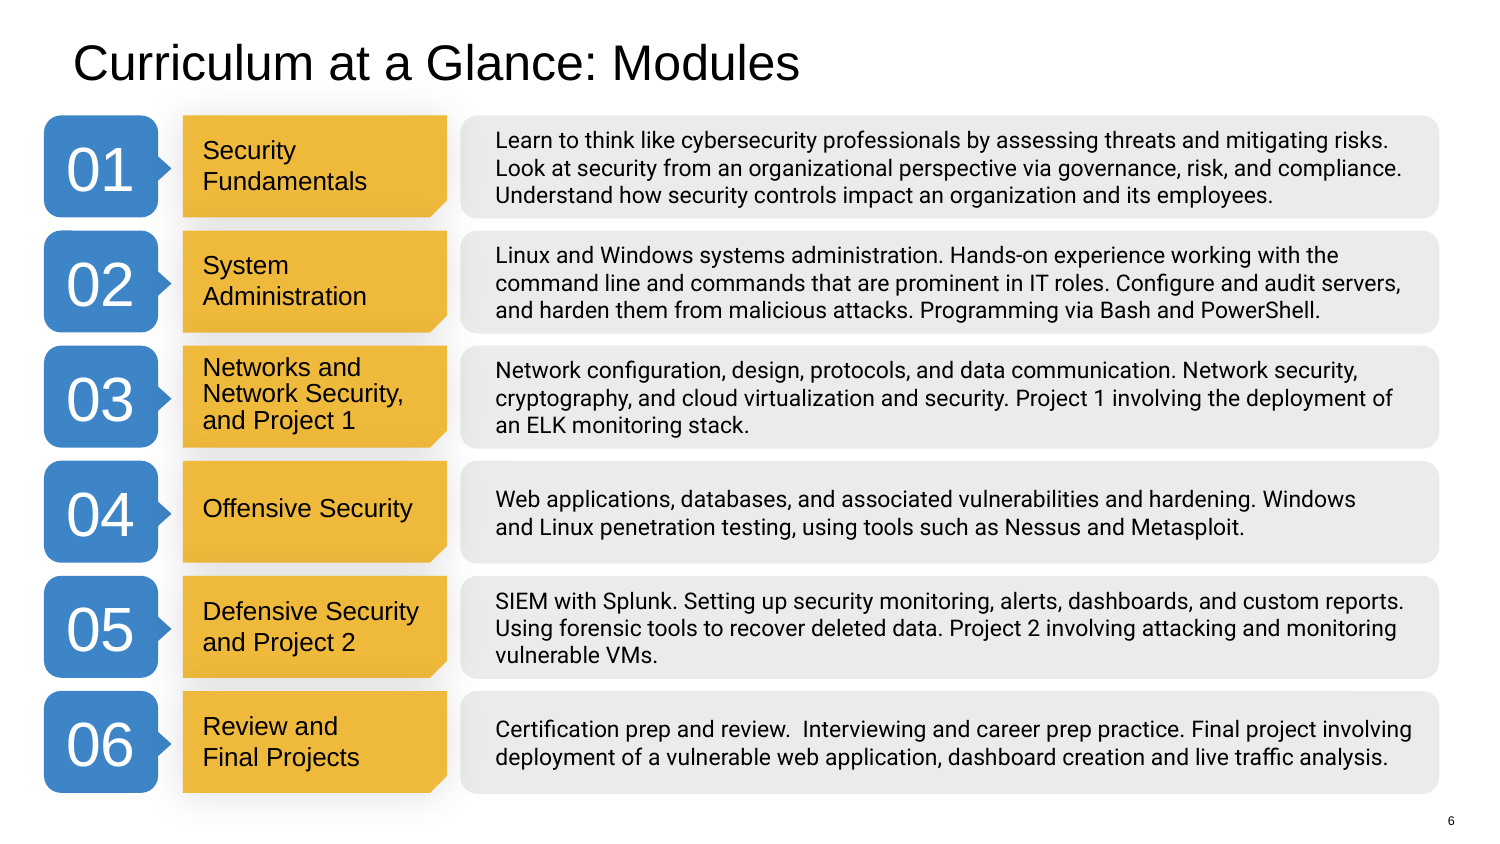

# Curriculum at a Glance: Modules

01

Security Fundamentals
Learn to think like cybersecurity professionals by assessing threats and mitigating risks.
Look at security from an organizational perspective via governance, risk, and compliance. Understand how security controls impact an organization and its employees.
02

System Administration
Linux and Windows systems administration. Hands-on experience working with the
command line and commands that are prominent in IT roles. Configure and audit servers,
and harden them from malicious attacks. Programming via Bash and PowerShell.
03

Networks and Network Security, and Project 1
Network configuration, design, protocols, and data communication. Network security, cryptography, and cloud virtualization and security. Project 1 involving the deployment of an ELK monitoring stack.
04

Offensive Security
Web applications, databases, and associated vulnerabilities and hardening. Windows
and Linux penetration testing, using tools such as Nessus and Metasploit.
05

Defensive Security and Project 2
SIEM with Splunk. Setting up security monitoring, alerts, dashboards, and custom reports. Using forensic tools to recover deleted data. Project 2 involving attacking and monitoring vulnerable VMs.
06

Review and
Final Projects
Certification prep and review.  Interviewing and career prep practice. Final project involving deployment of a vulnerable web application, dashboard creation and live traffic analysis.
6